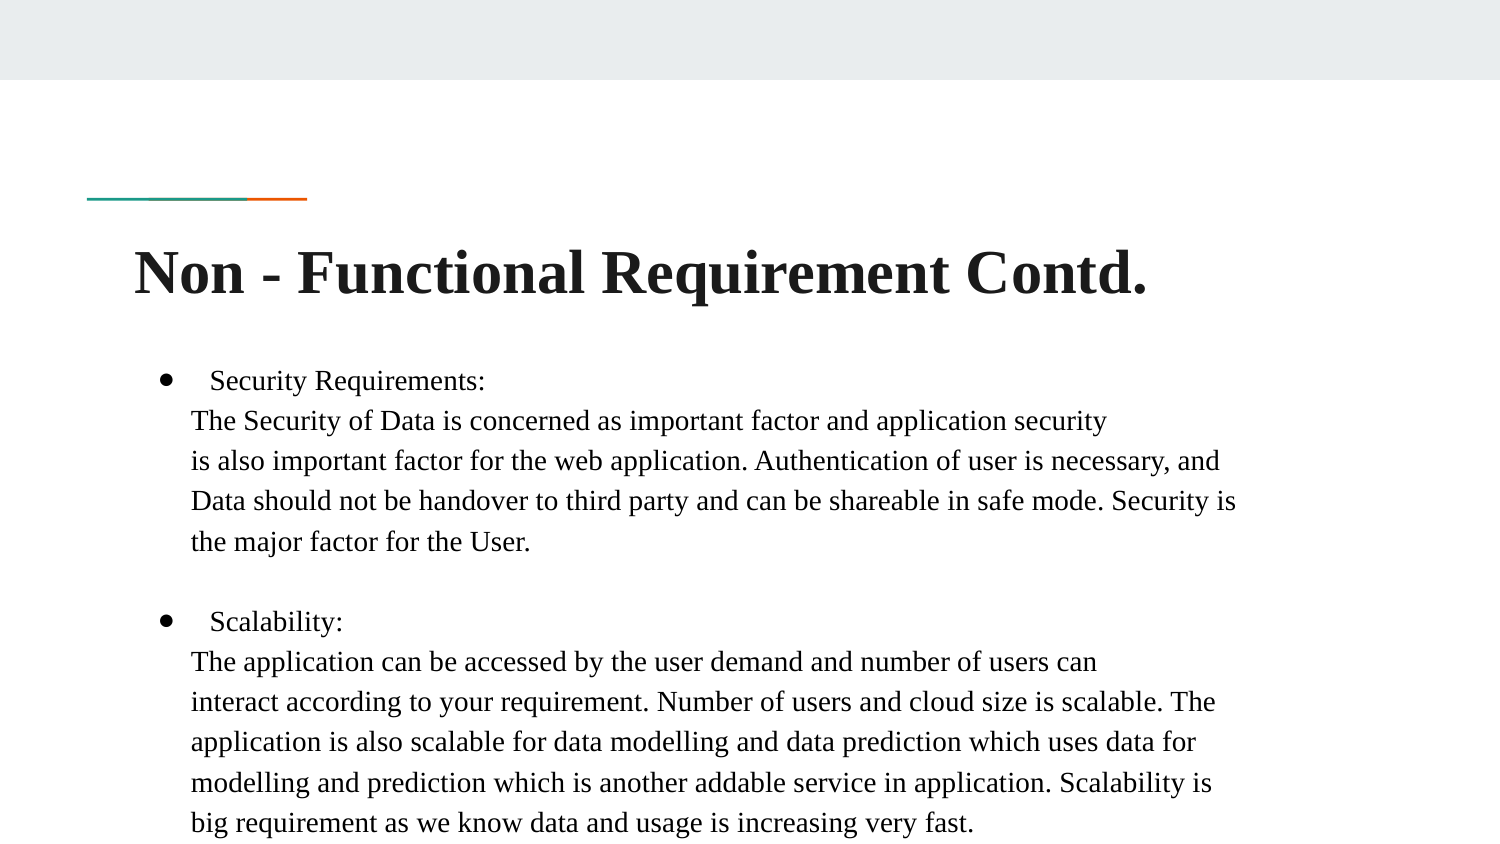

# Non - Functional Requirement Contd.
Security Requirements:
The Security of Data is concerned as important factor and application security
is also important factor for the web application. Authentication of user is necessary, and
Data should not be handover to third party and can be shareable in safe mode. Security is
the major factor for the User.

Scalability:
The application can be accessed by the user demand and number of users can
interact according to your requirement. Number of users and cloud size is scalable. The
application is also scalable for data modelling and data prediction which uses data for
modelling and prediction which is another addable service in application. Scalability is
big requirement as we know data and usage is increasing very fast.